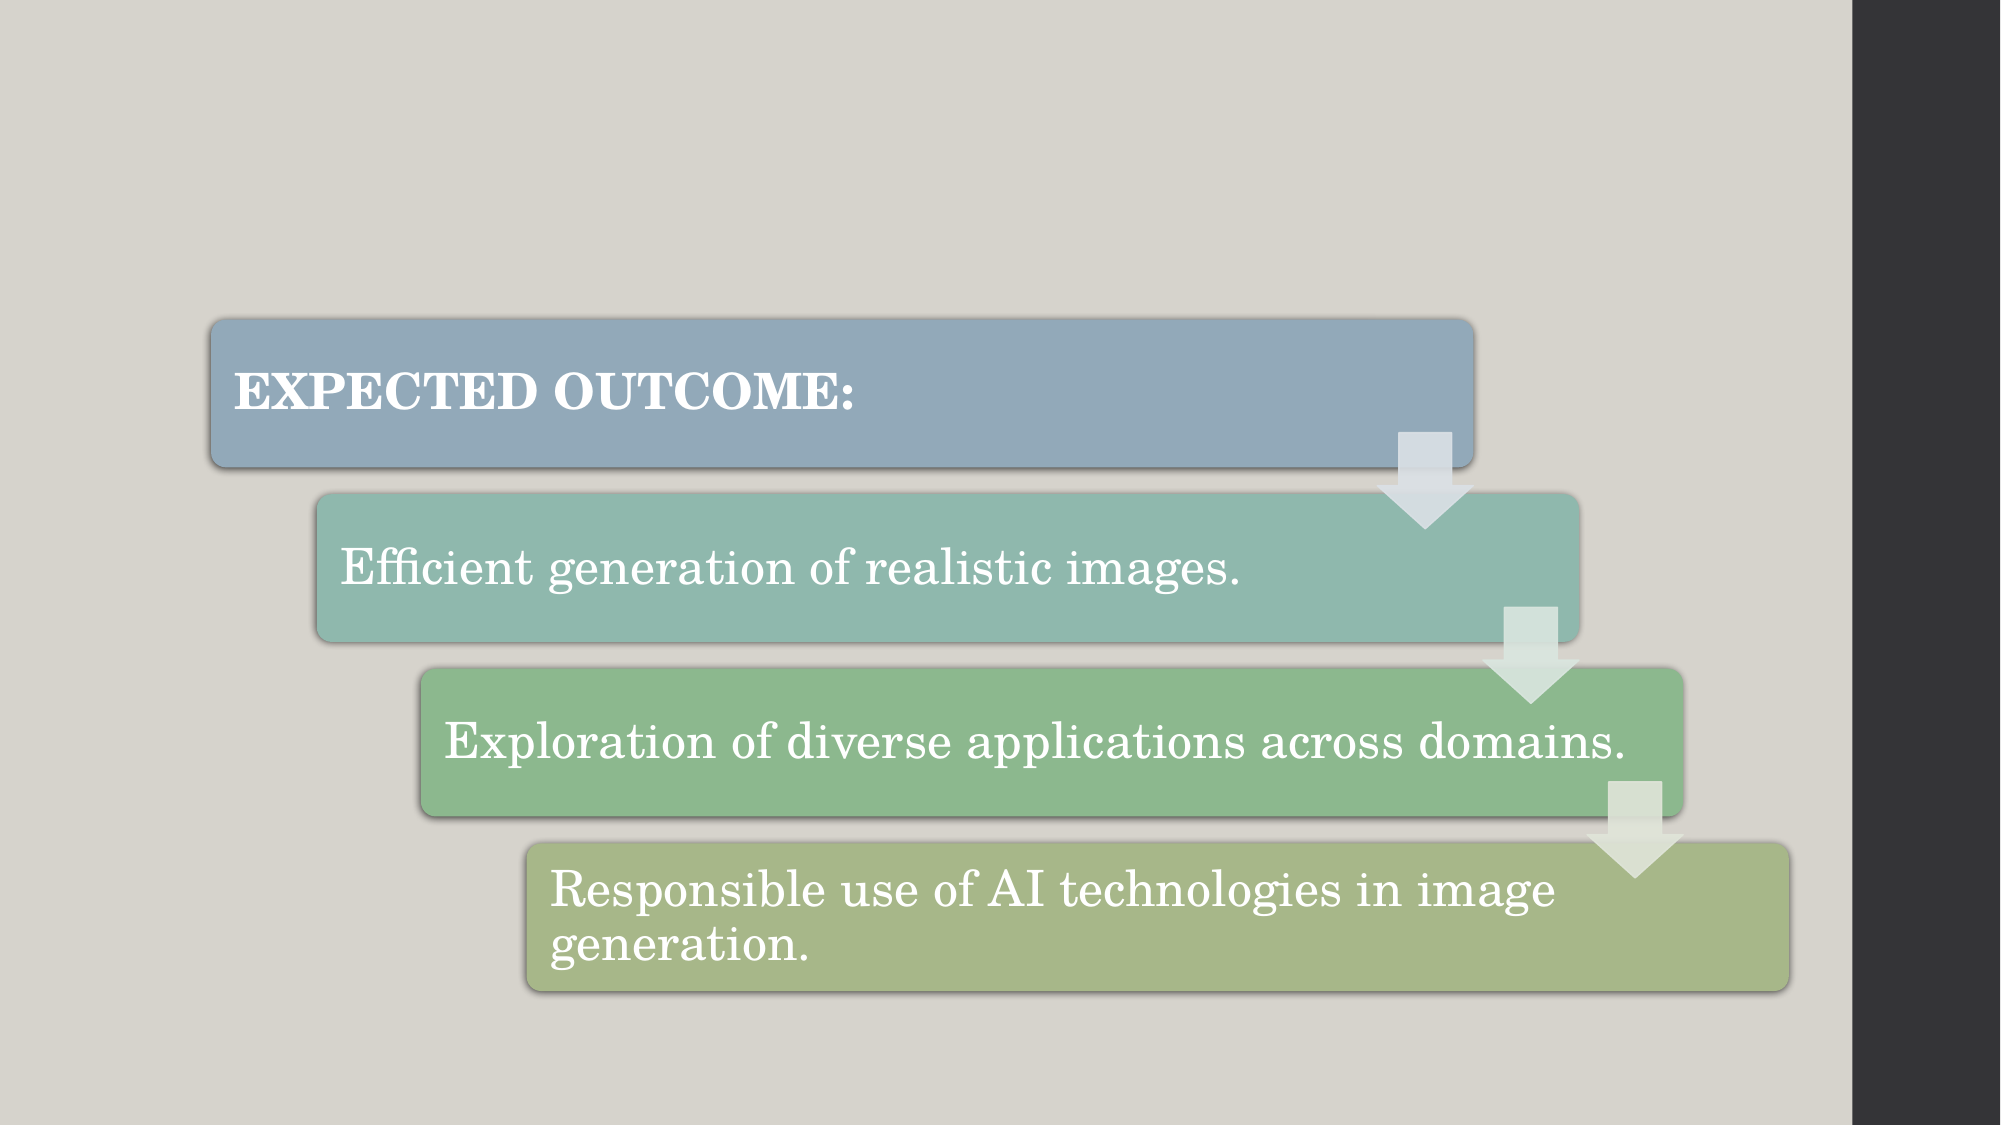

EXPECTED OUTCOME:
Efficient generation of realistic images.
Exploration of diverse applications across domains.
Responsible use of AI technologies in image generation.